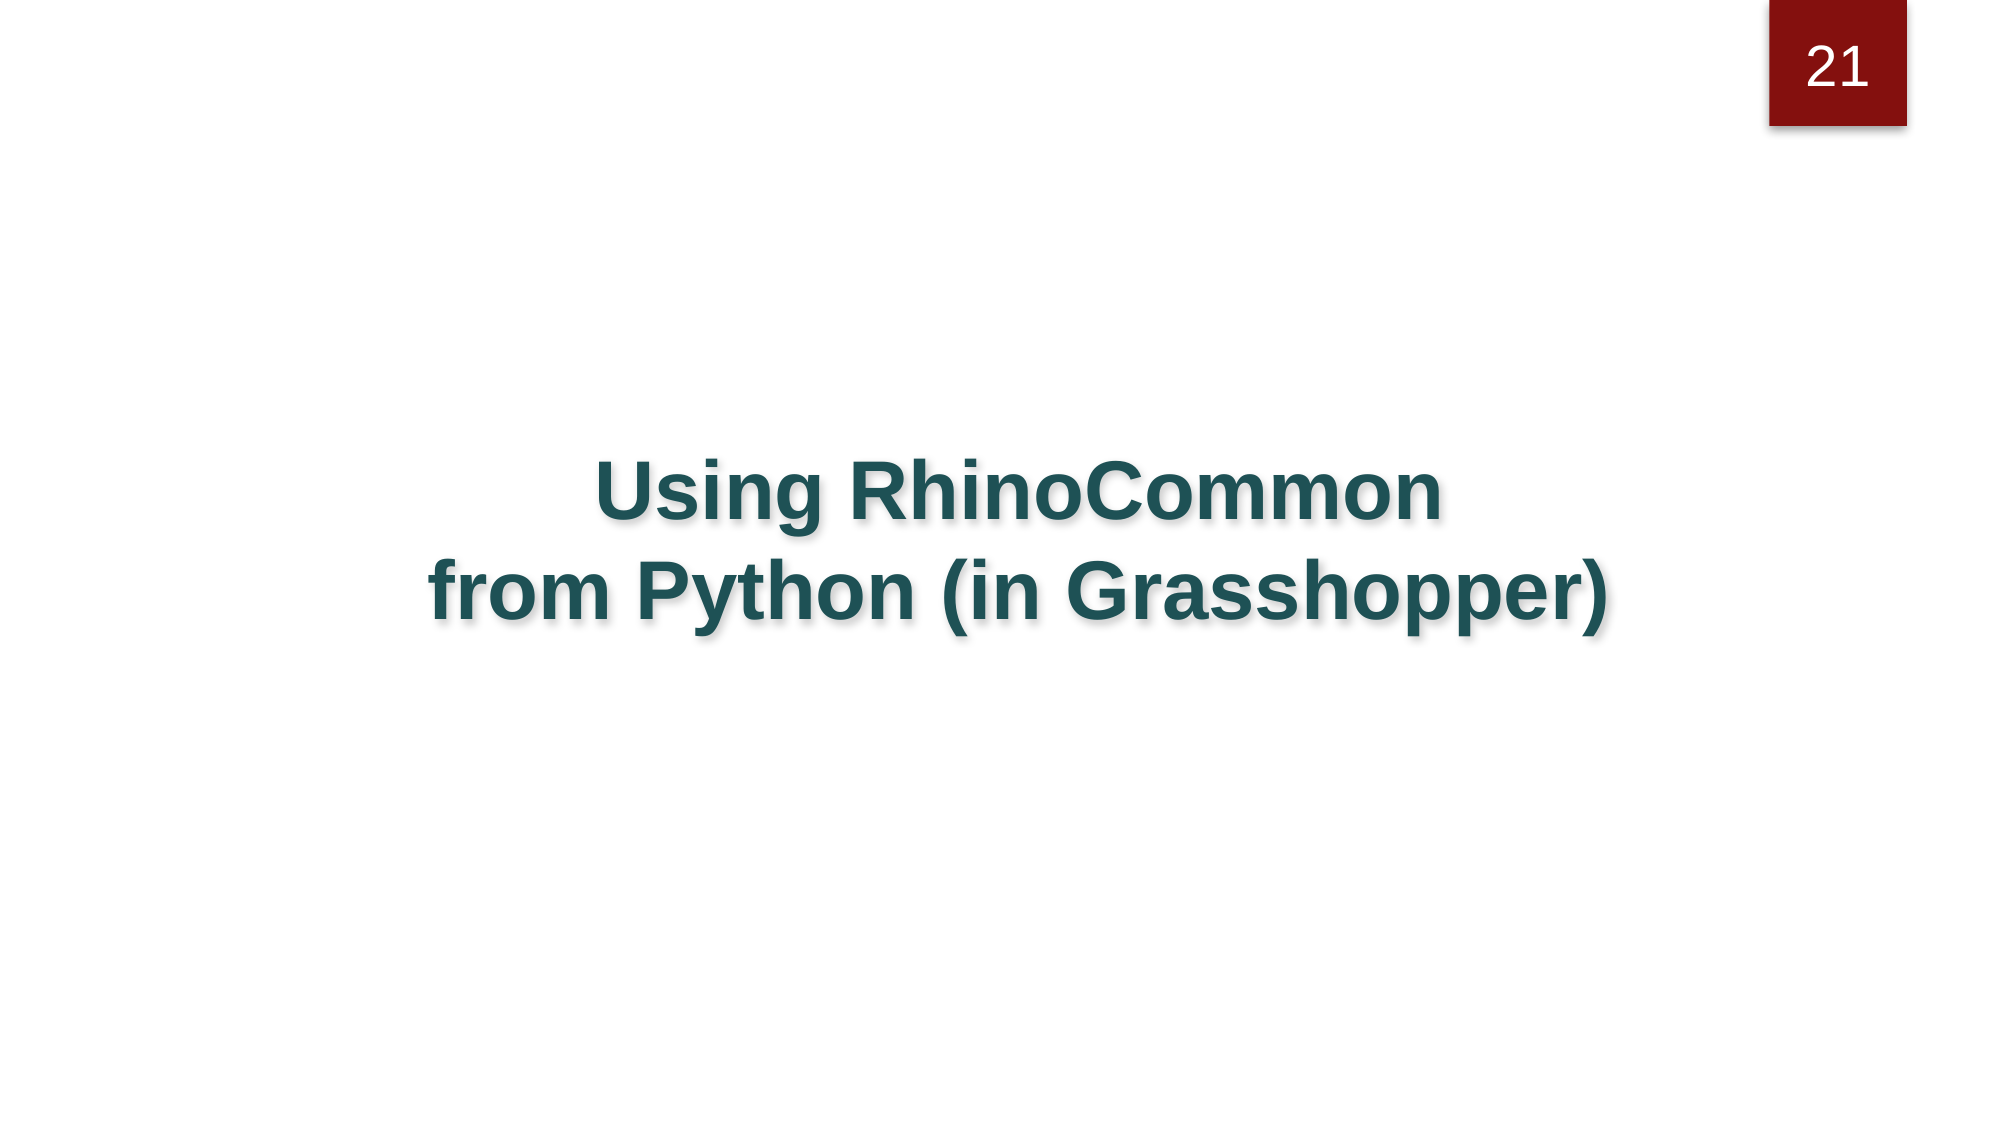

21
# Using RhinoCommon from Python (in Grasshopper)